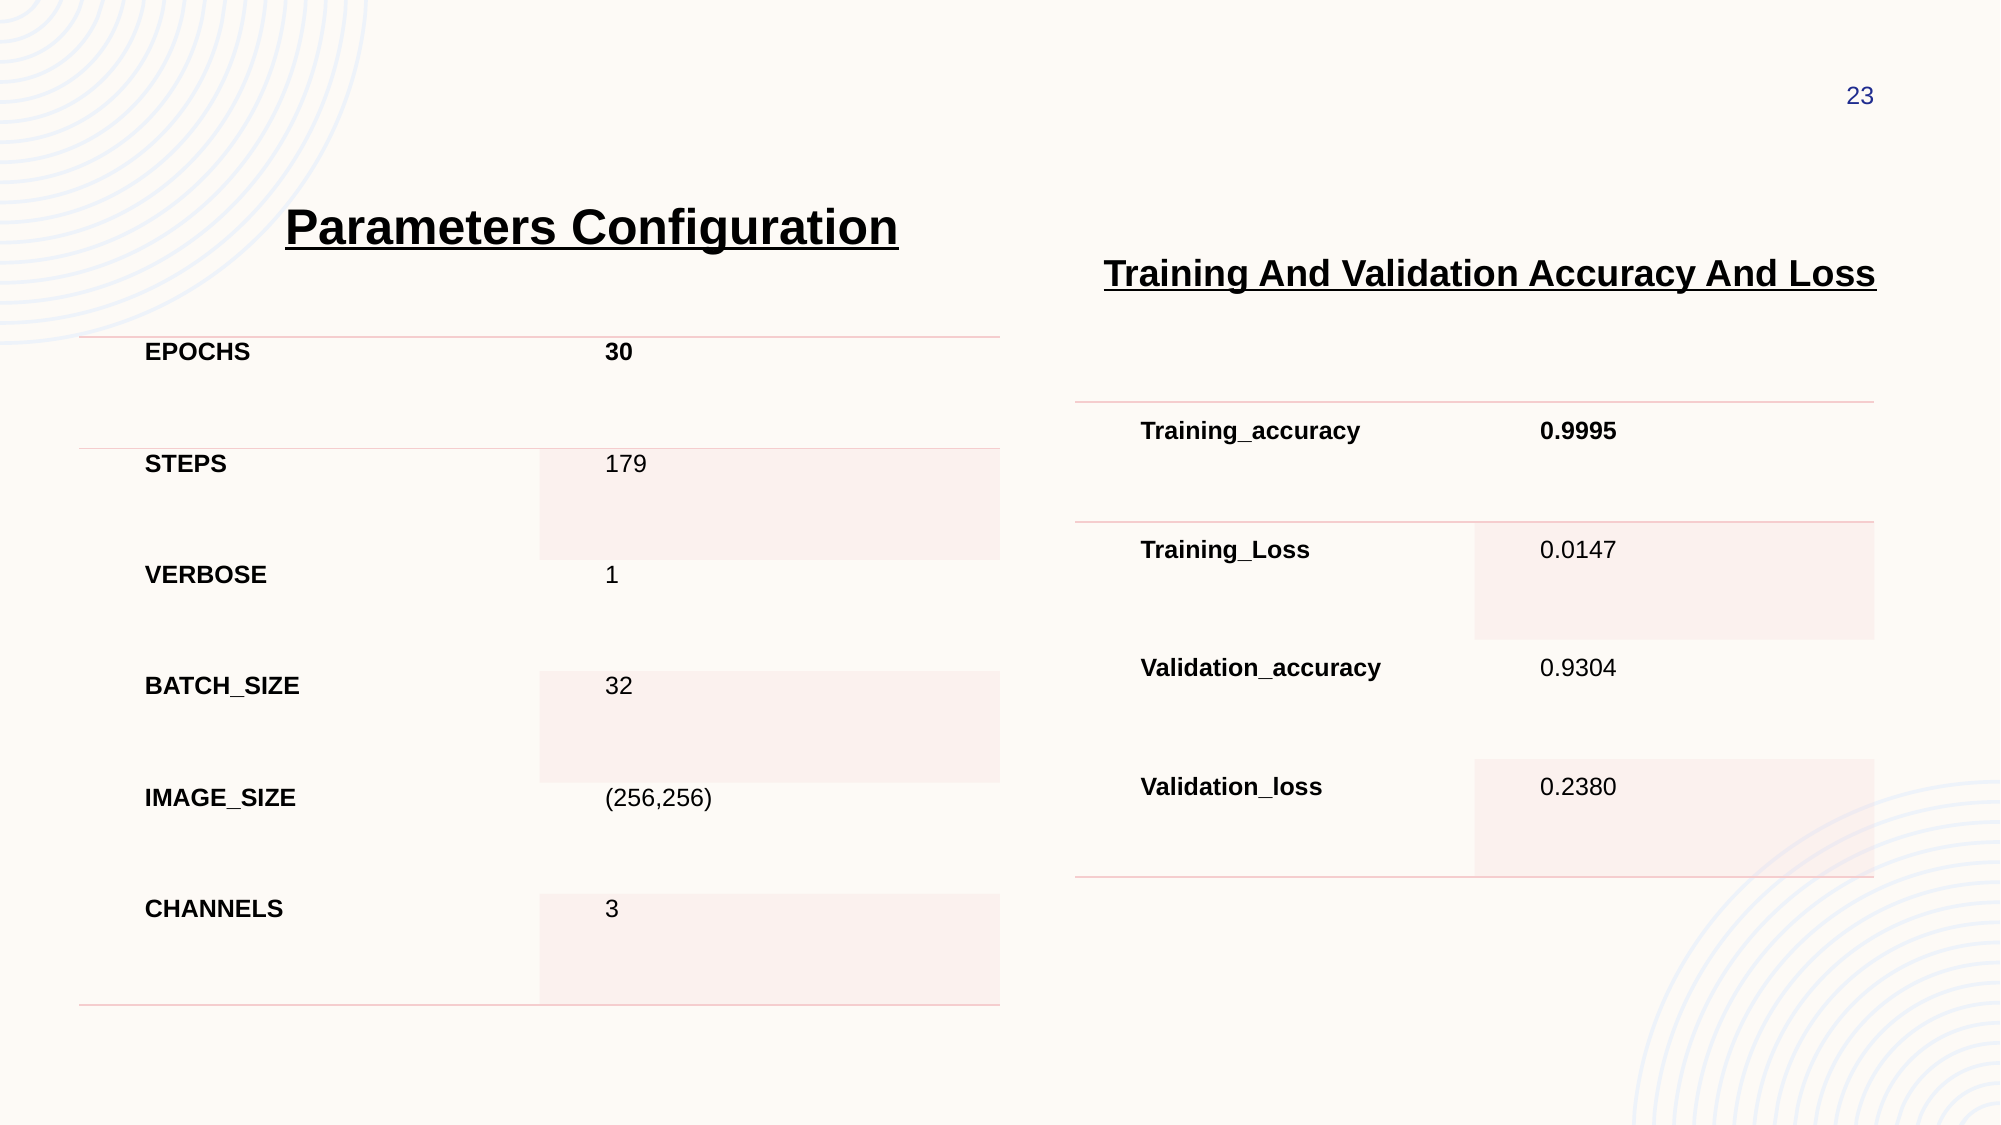

23
Parameters Configuration
Training And Validation Accuracy And Loss
| EPOCHS | 30 |
| --- | --- |
| STEPS | 179 |
| VERBOSE | 1 |
| BATCH\_SIZE | 32 |
| IMAGE\_SIZE | (256,256) |
| CHANNELS | 3 |
| Training\_accuracy | 0.9995 |
| --- | --- |
| Training\_Loss | 0.0147 |
| Validation\_accuracy | 0.9304 |
| Validation\_loss | 0.2380 |